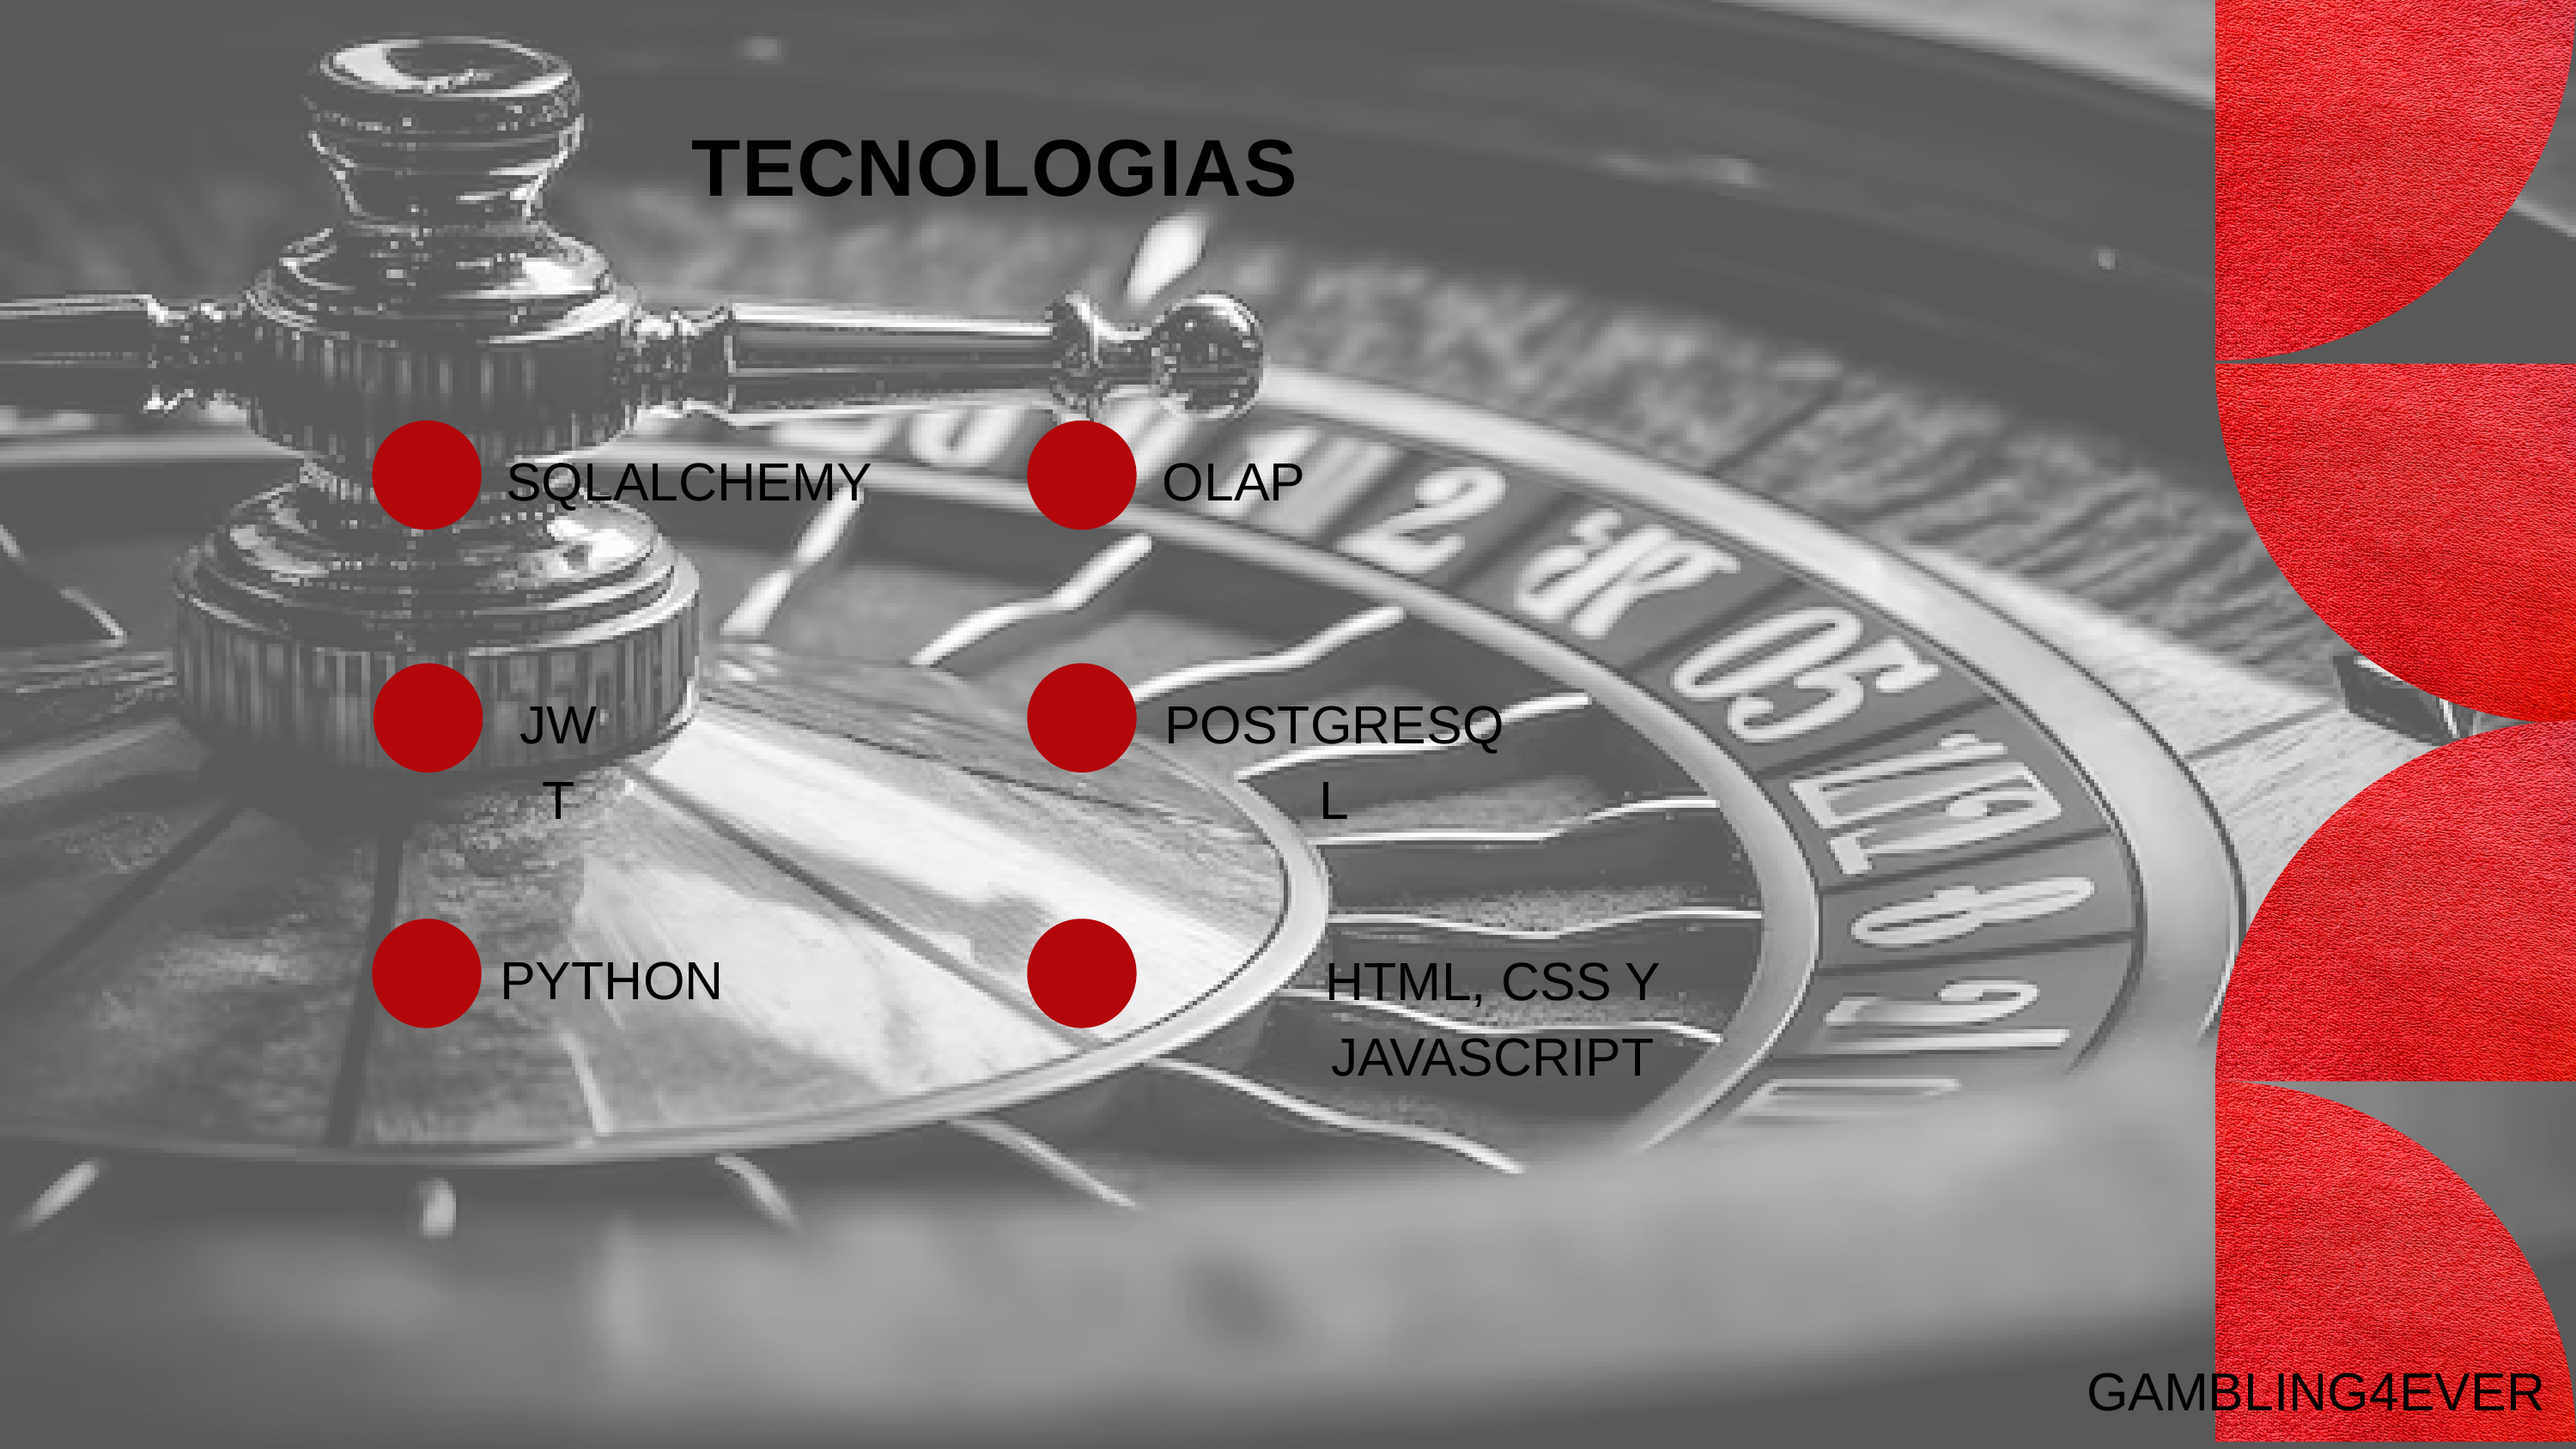

TECNOLOGIAS

SQLALCHEMY
OLAP

JWT
POSTGRESQL

PYTHON
HTML, CSS Y JAVASCRIPT

GAMBLING4EVER